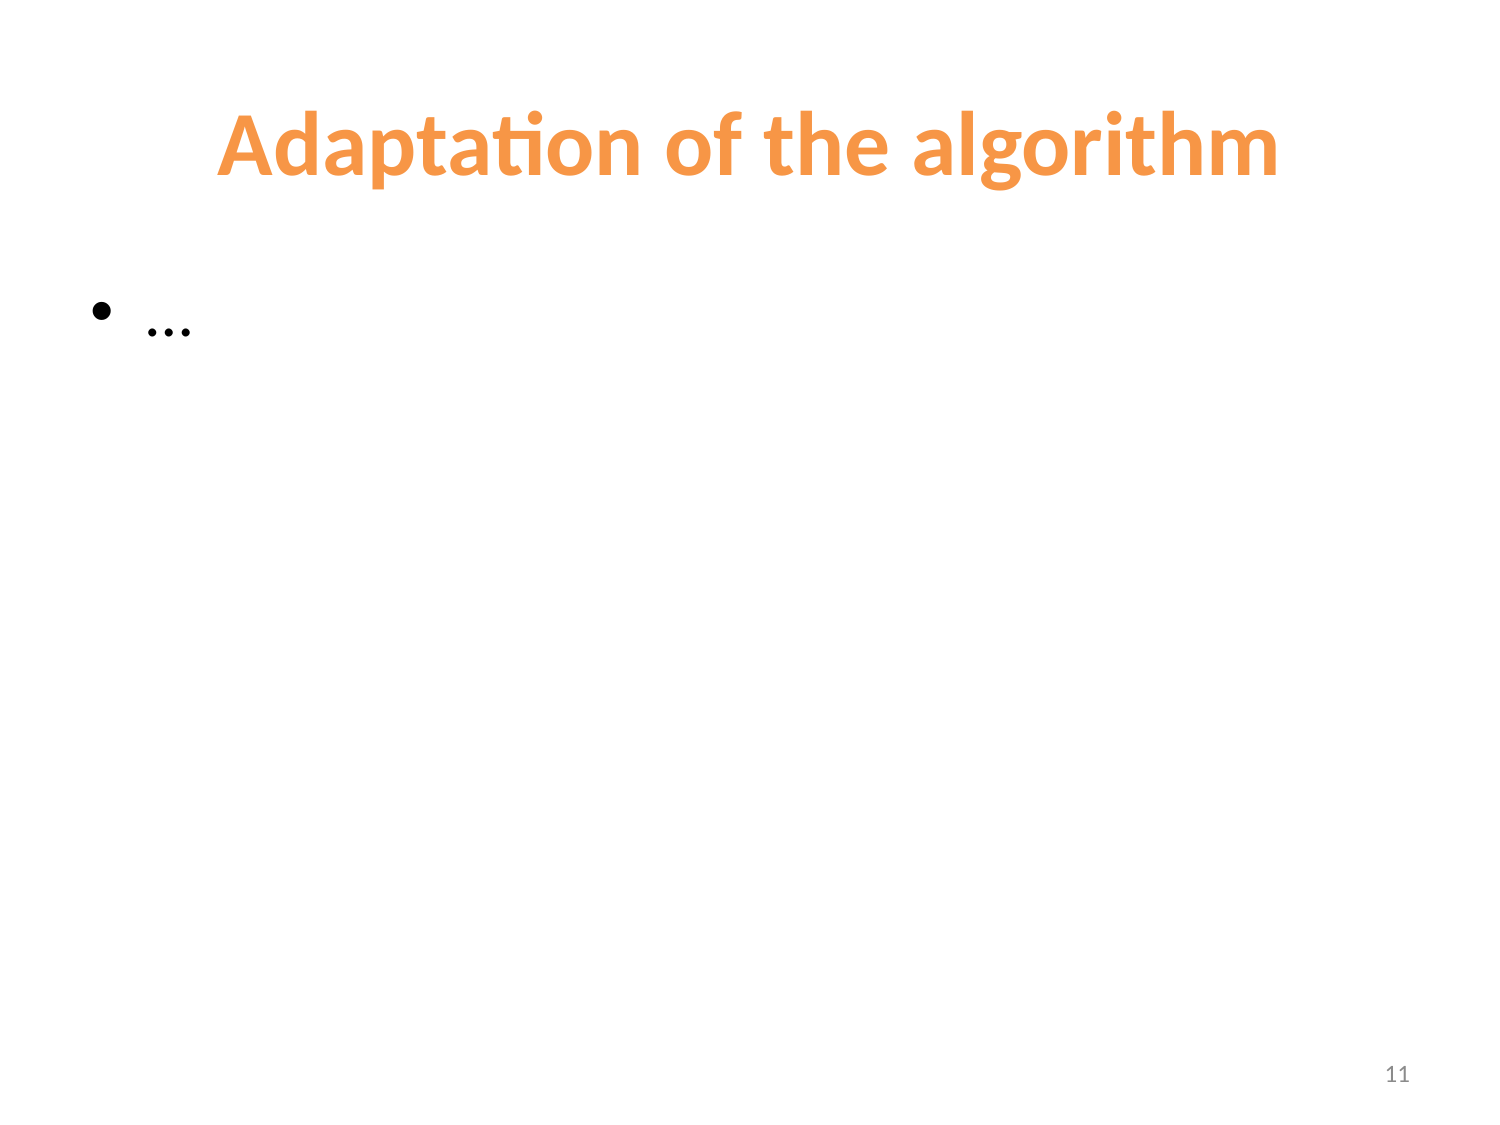

# Adaptation of the algorithm
…
11